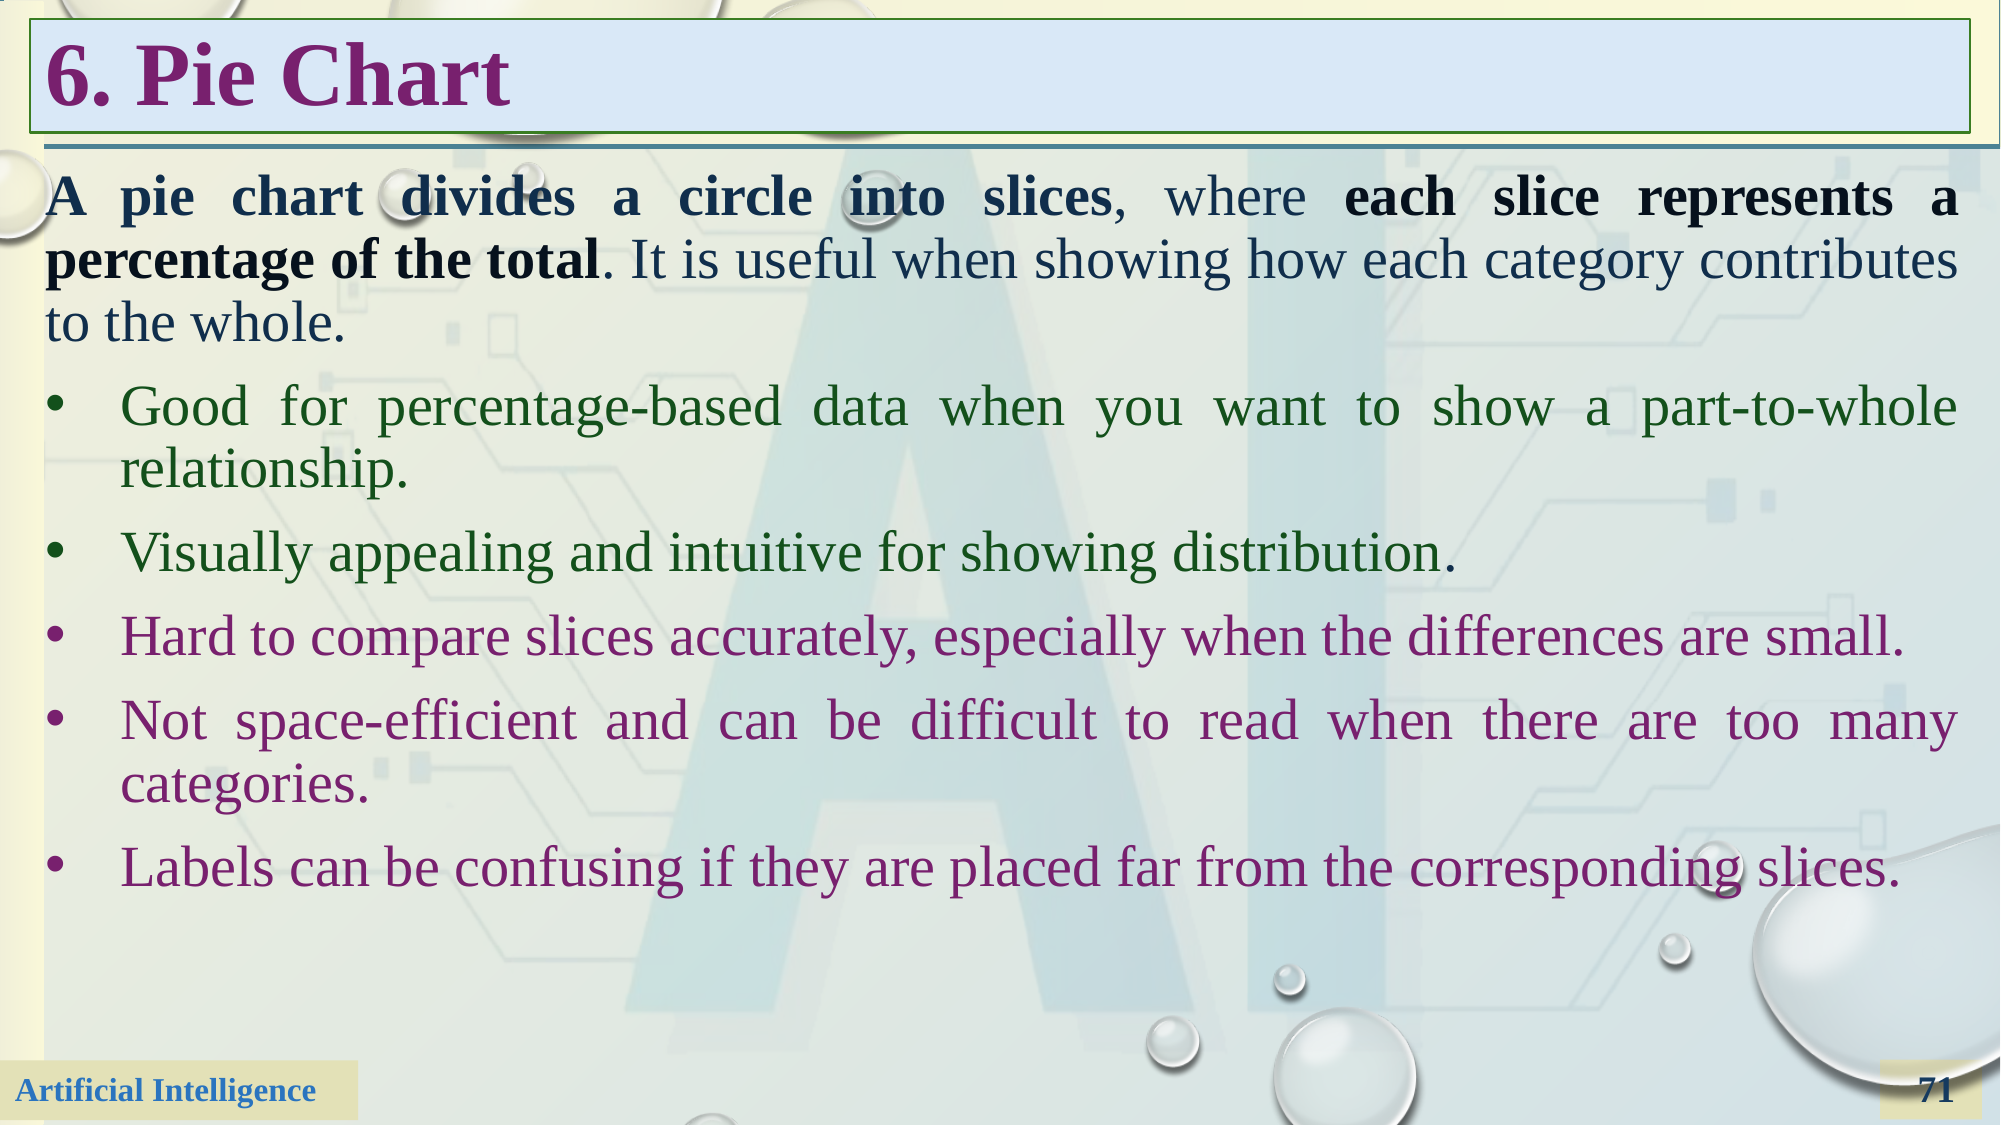

# 6. Pie Chart
A pie chart divides a circle into slices, where each slice represents a percentage of the total. It is useful when showing how each category contributes to the whole.
Good for percentage-based data when you want to show a part-to-whole relationship.
Visually appealing and intuitive for showing distribution.
Hard to compare slices accurately, especially when the differences are small.
Not space-efficient and can be difficult to read when there are too many categories.
Labels can be confusing if they are placed far from the corresponding slices.

71